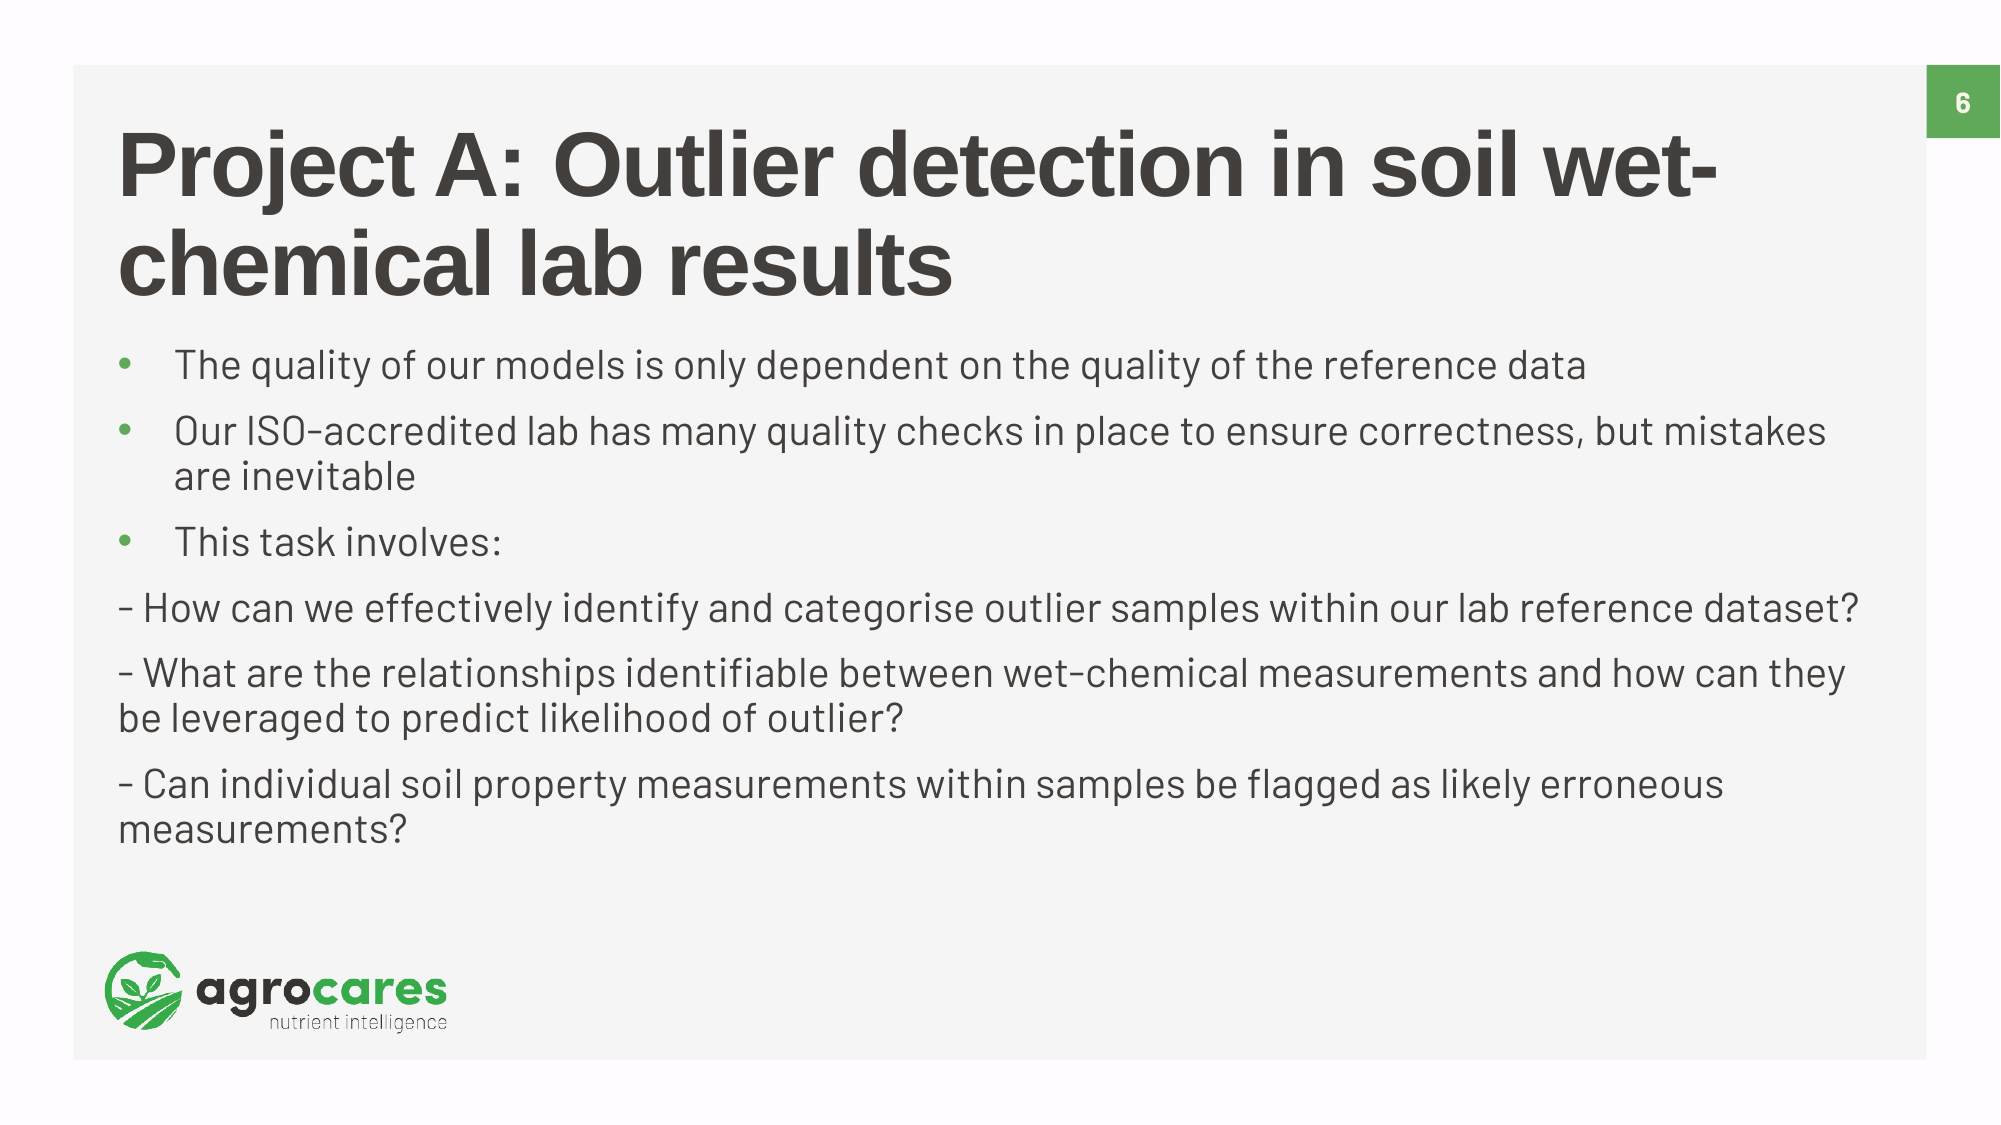

6
# Project A: Outlier detection in soil wet-chemical lab results
The quality of our models is only dependent on the quality of the reference data
Our ISO-accredited lab has many quality checks in place to ensure correctness, but mistakes are inevitable
This task involves:
- How can we effectively identify and categorise outlier samples within our lab reference dataset?
- What are the relationships identifiable between wet-chemical measurements and how can they be leveraged to predict likelihood of outlier?
- Can individual soil property measurements within samples be flagged as likely erroneous measurements?